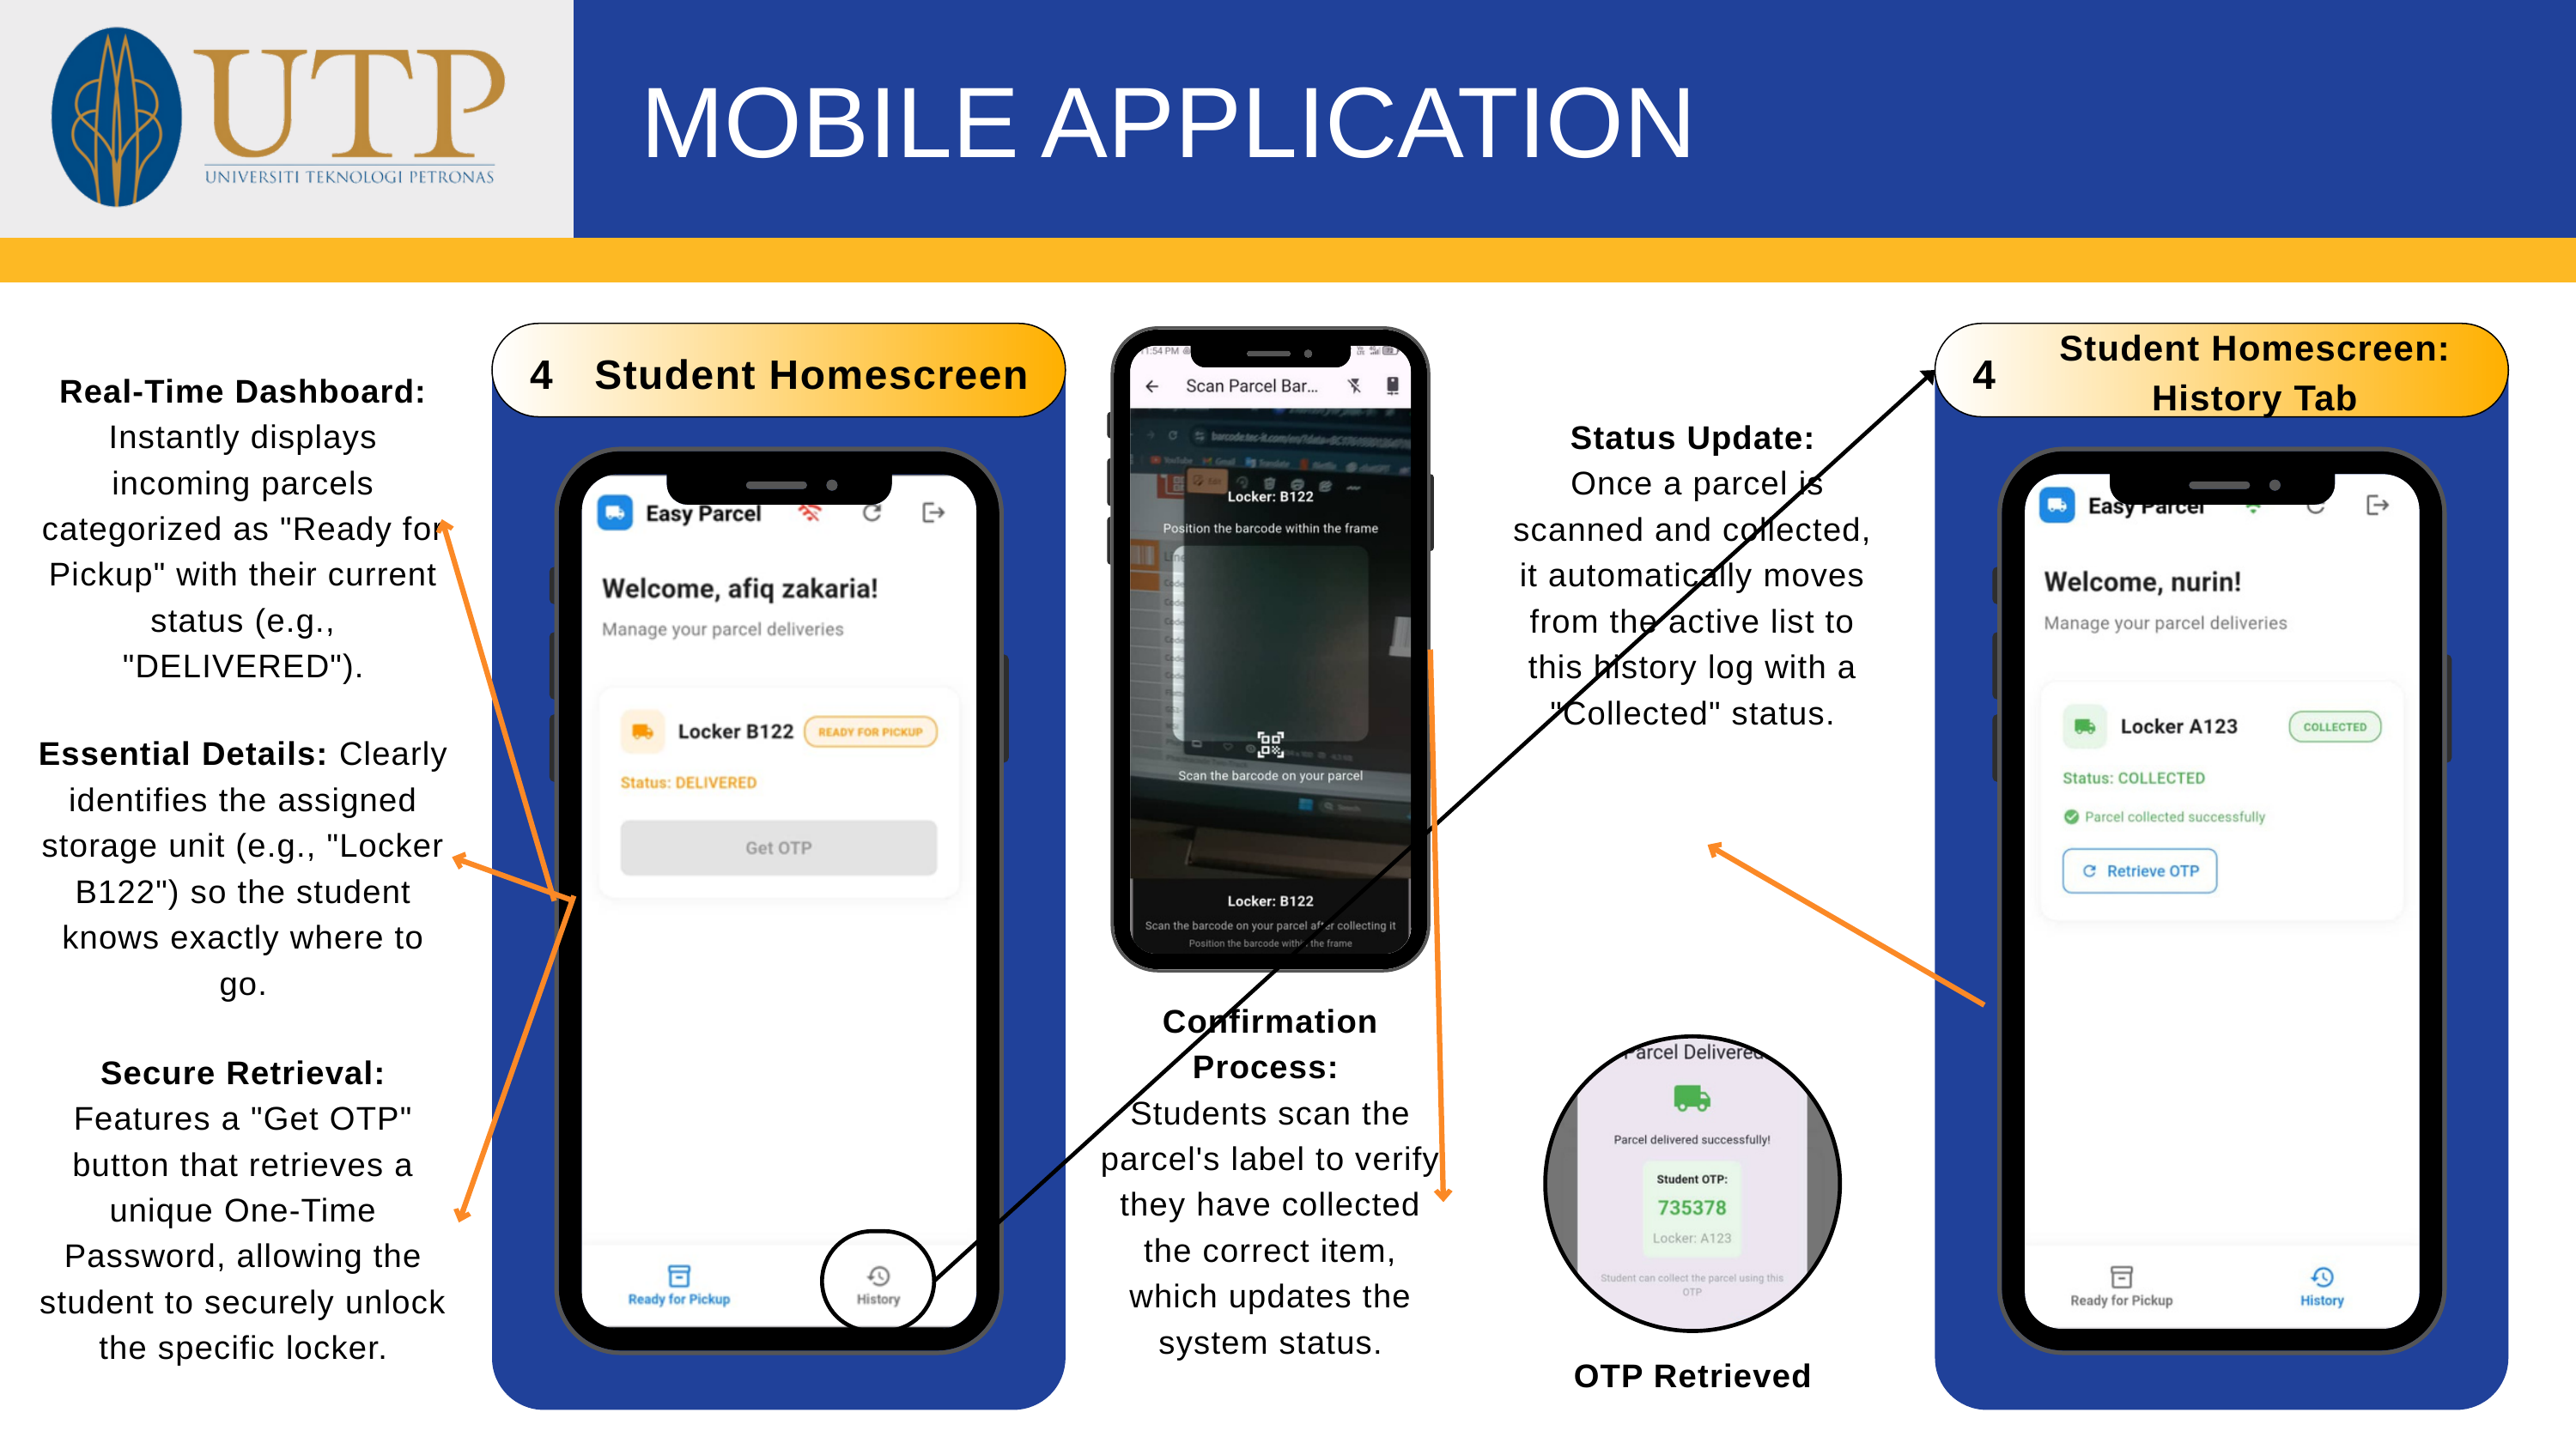

MOBILE APPLICATION

Student Homescreen:
History Tab

4
Student Homescreen
4
Real-Time Dashboard: Instantly displays incoming parcels categorized as "Ready for Pickup" with their current status (e.g., "DELIVERED").

Status Update:
 Once a parcel is scanned and collected, it automatically moves from the active list to this history log with a "Collected" status.

Essential Details: Clearly identifies the assigned storage unit (e.g., "Locker B122") so the student knows exactly where to go.

Confirmation Process:
Students scan the parcel's label to verify they have collected the correct item, which updates the system status.

Secure Retrieval: Features a "Get OTP" button that retrieves a unique One-Time Password, allowing the student to securely unlock the specific locker.

OTP Retrieved